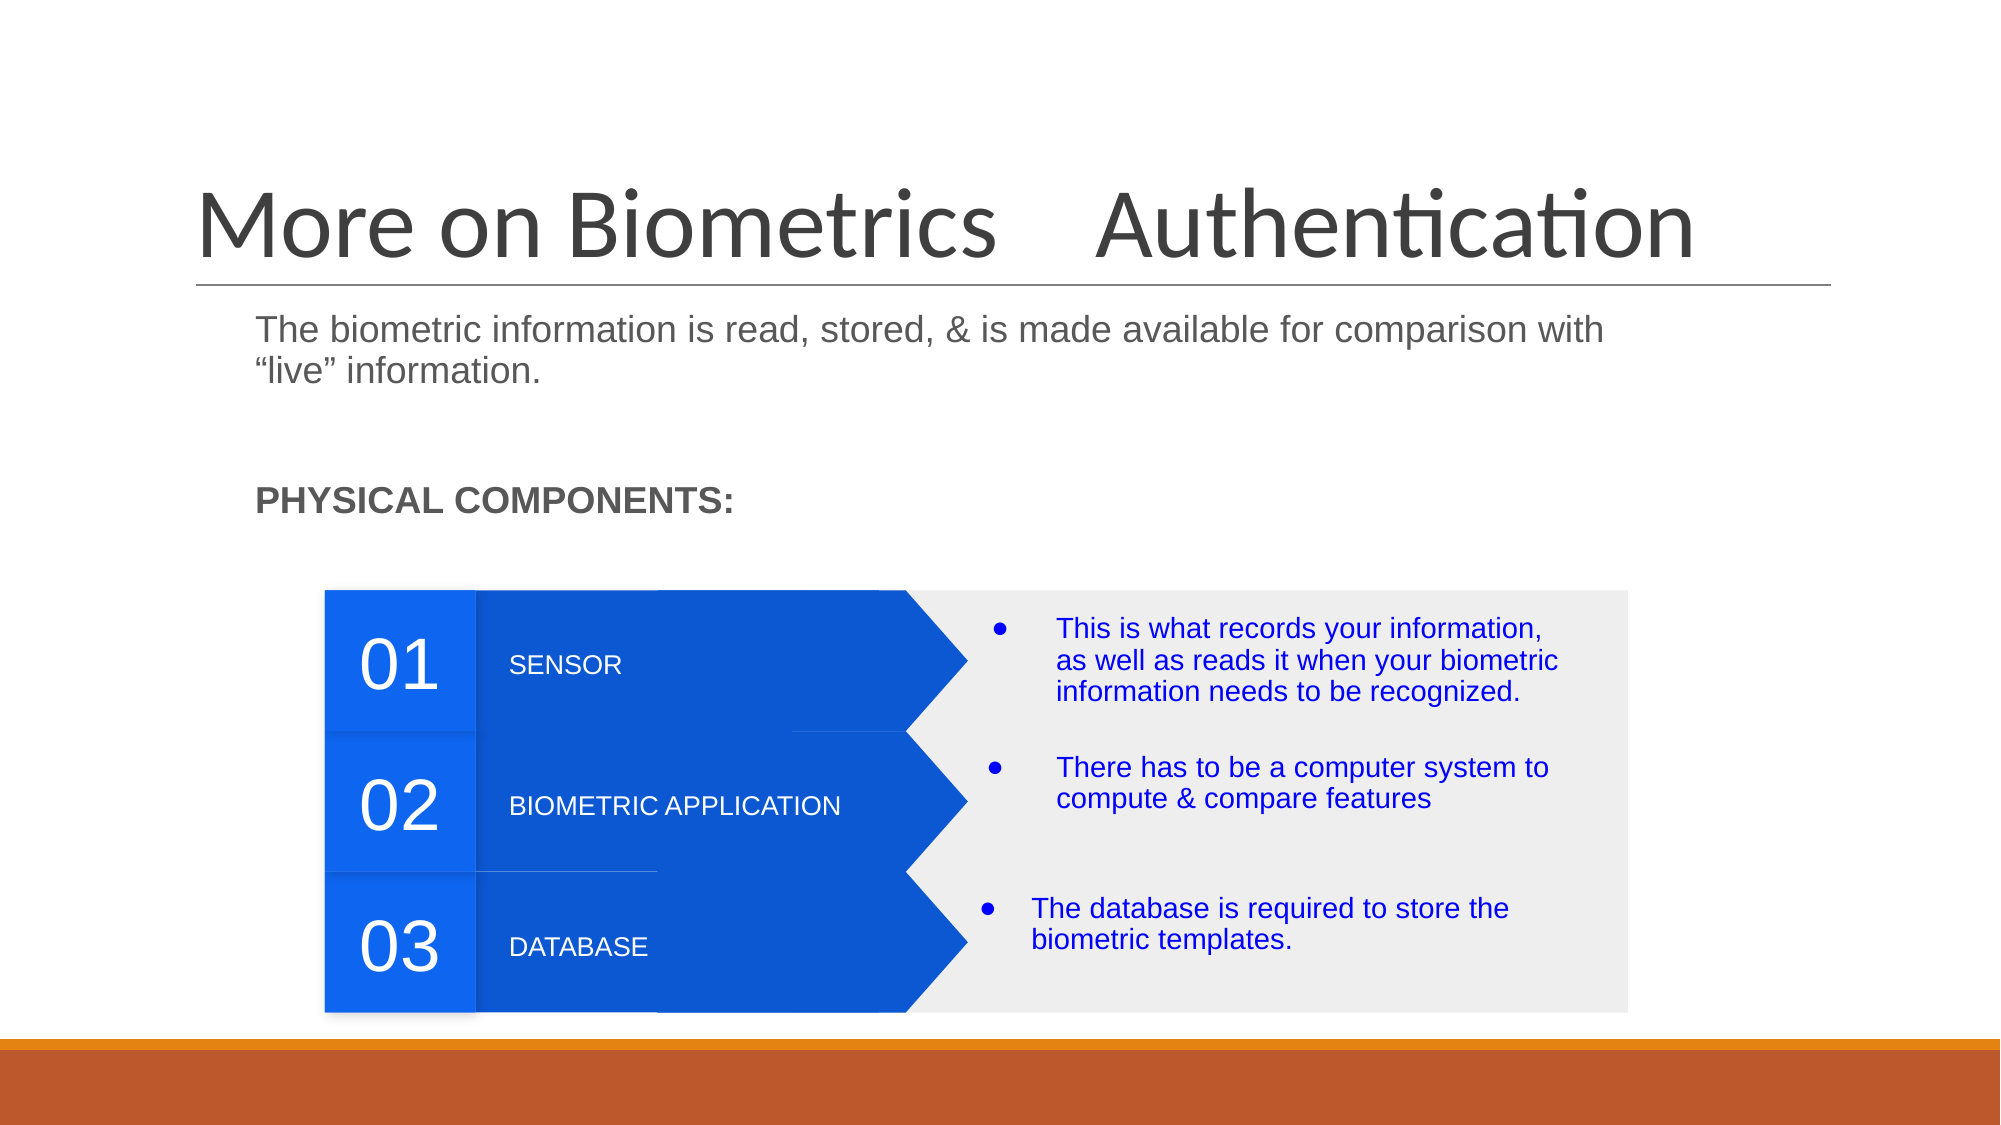

# More on Biometrics	Authentication
The biometric information is read, stored, & is made available for comparison with “live” information.

PHYSICAL COMPONENTS:

01

This is what records your information, as well as reads it when your biometric information needs to be recognized.
SENSOR

02

There has to be a computer system to compute & compare features

BIOMETRIC APPLICATION

03

The database is required to store the biometric templates.

DATABASE